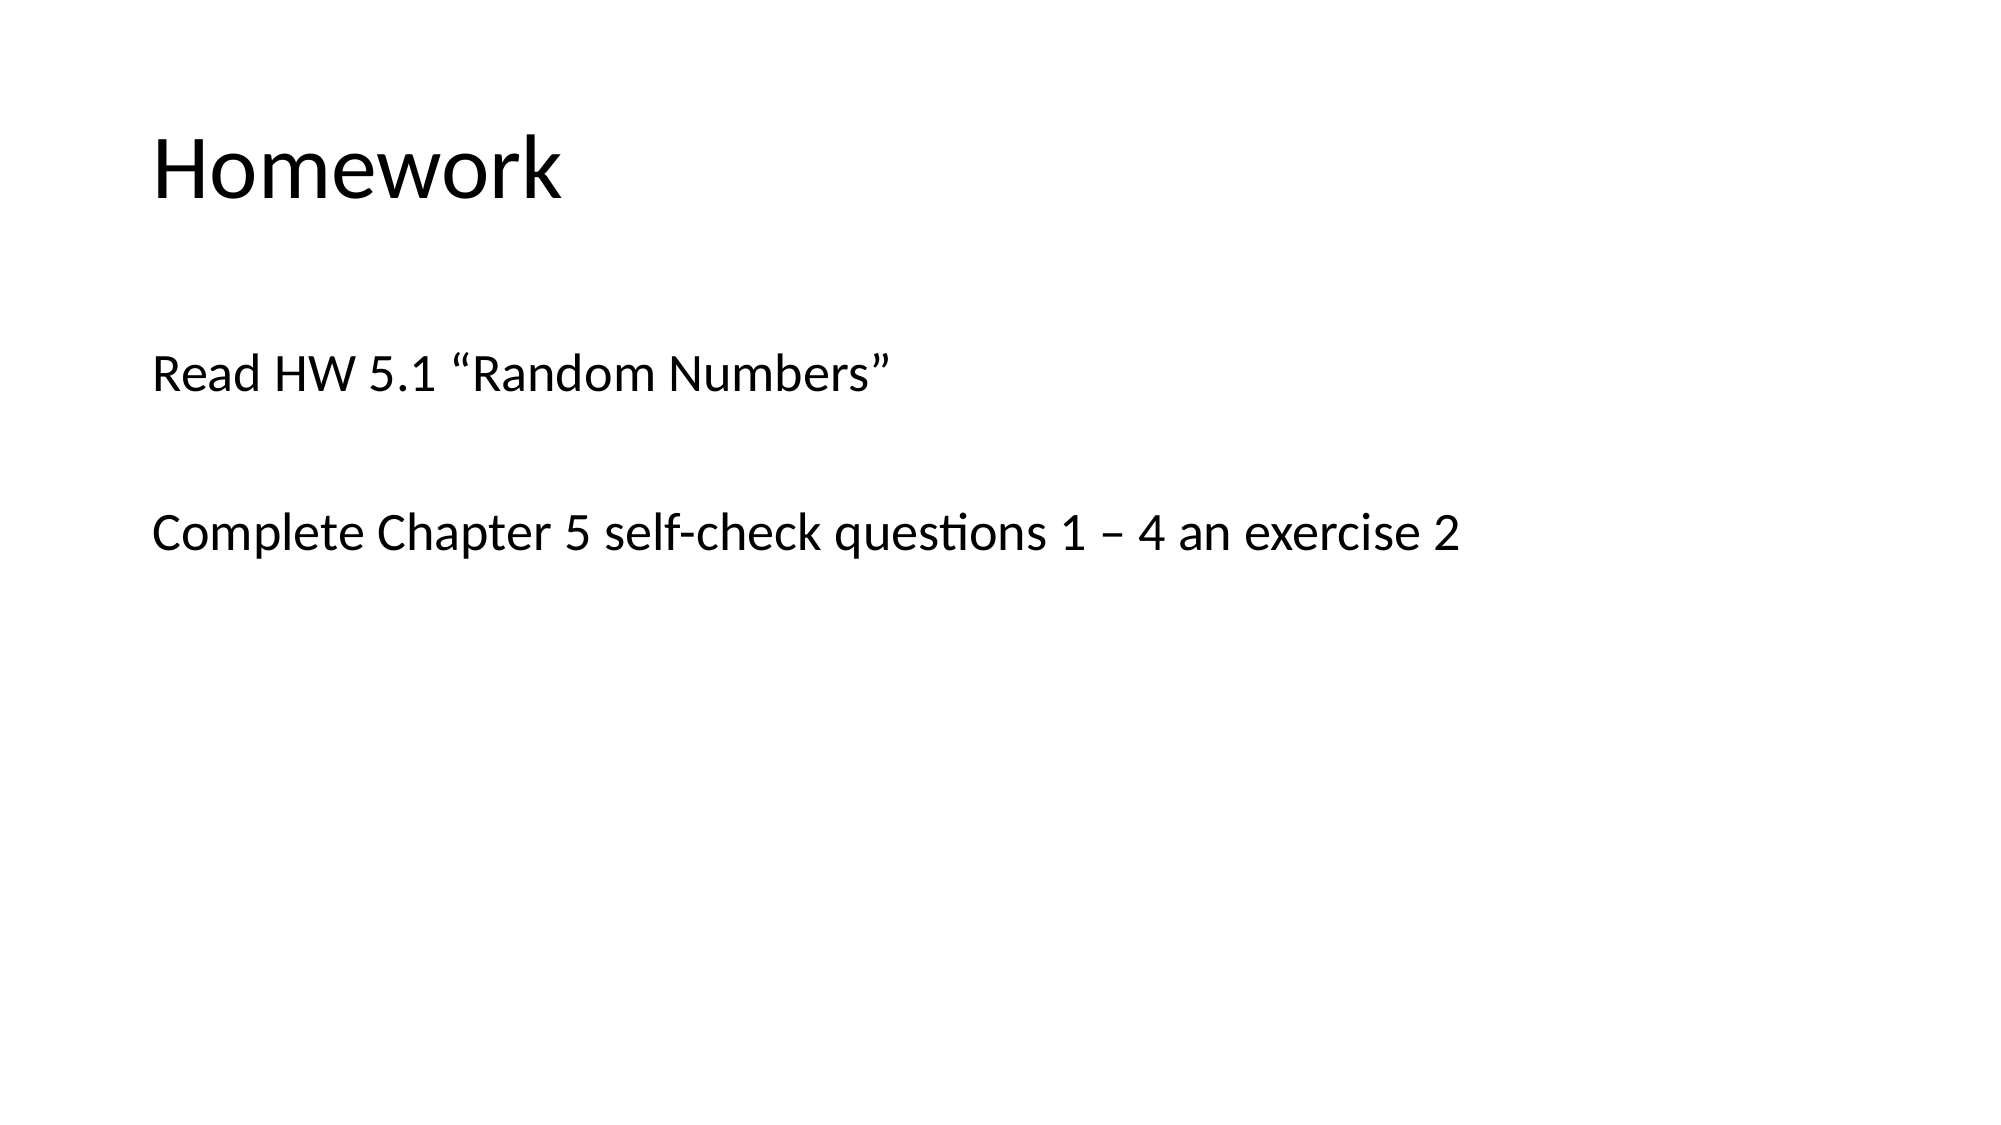

# Homework
Read HW 5.1 “Random Numbers”

Complete Chapter 5 self-check questions 1 – 4 an exercise 2